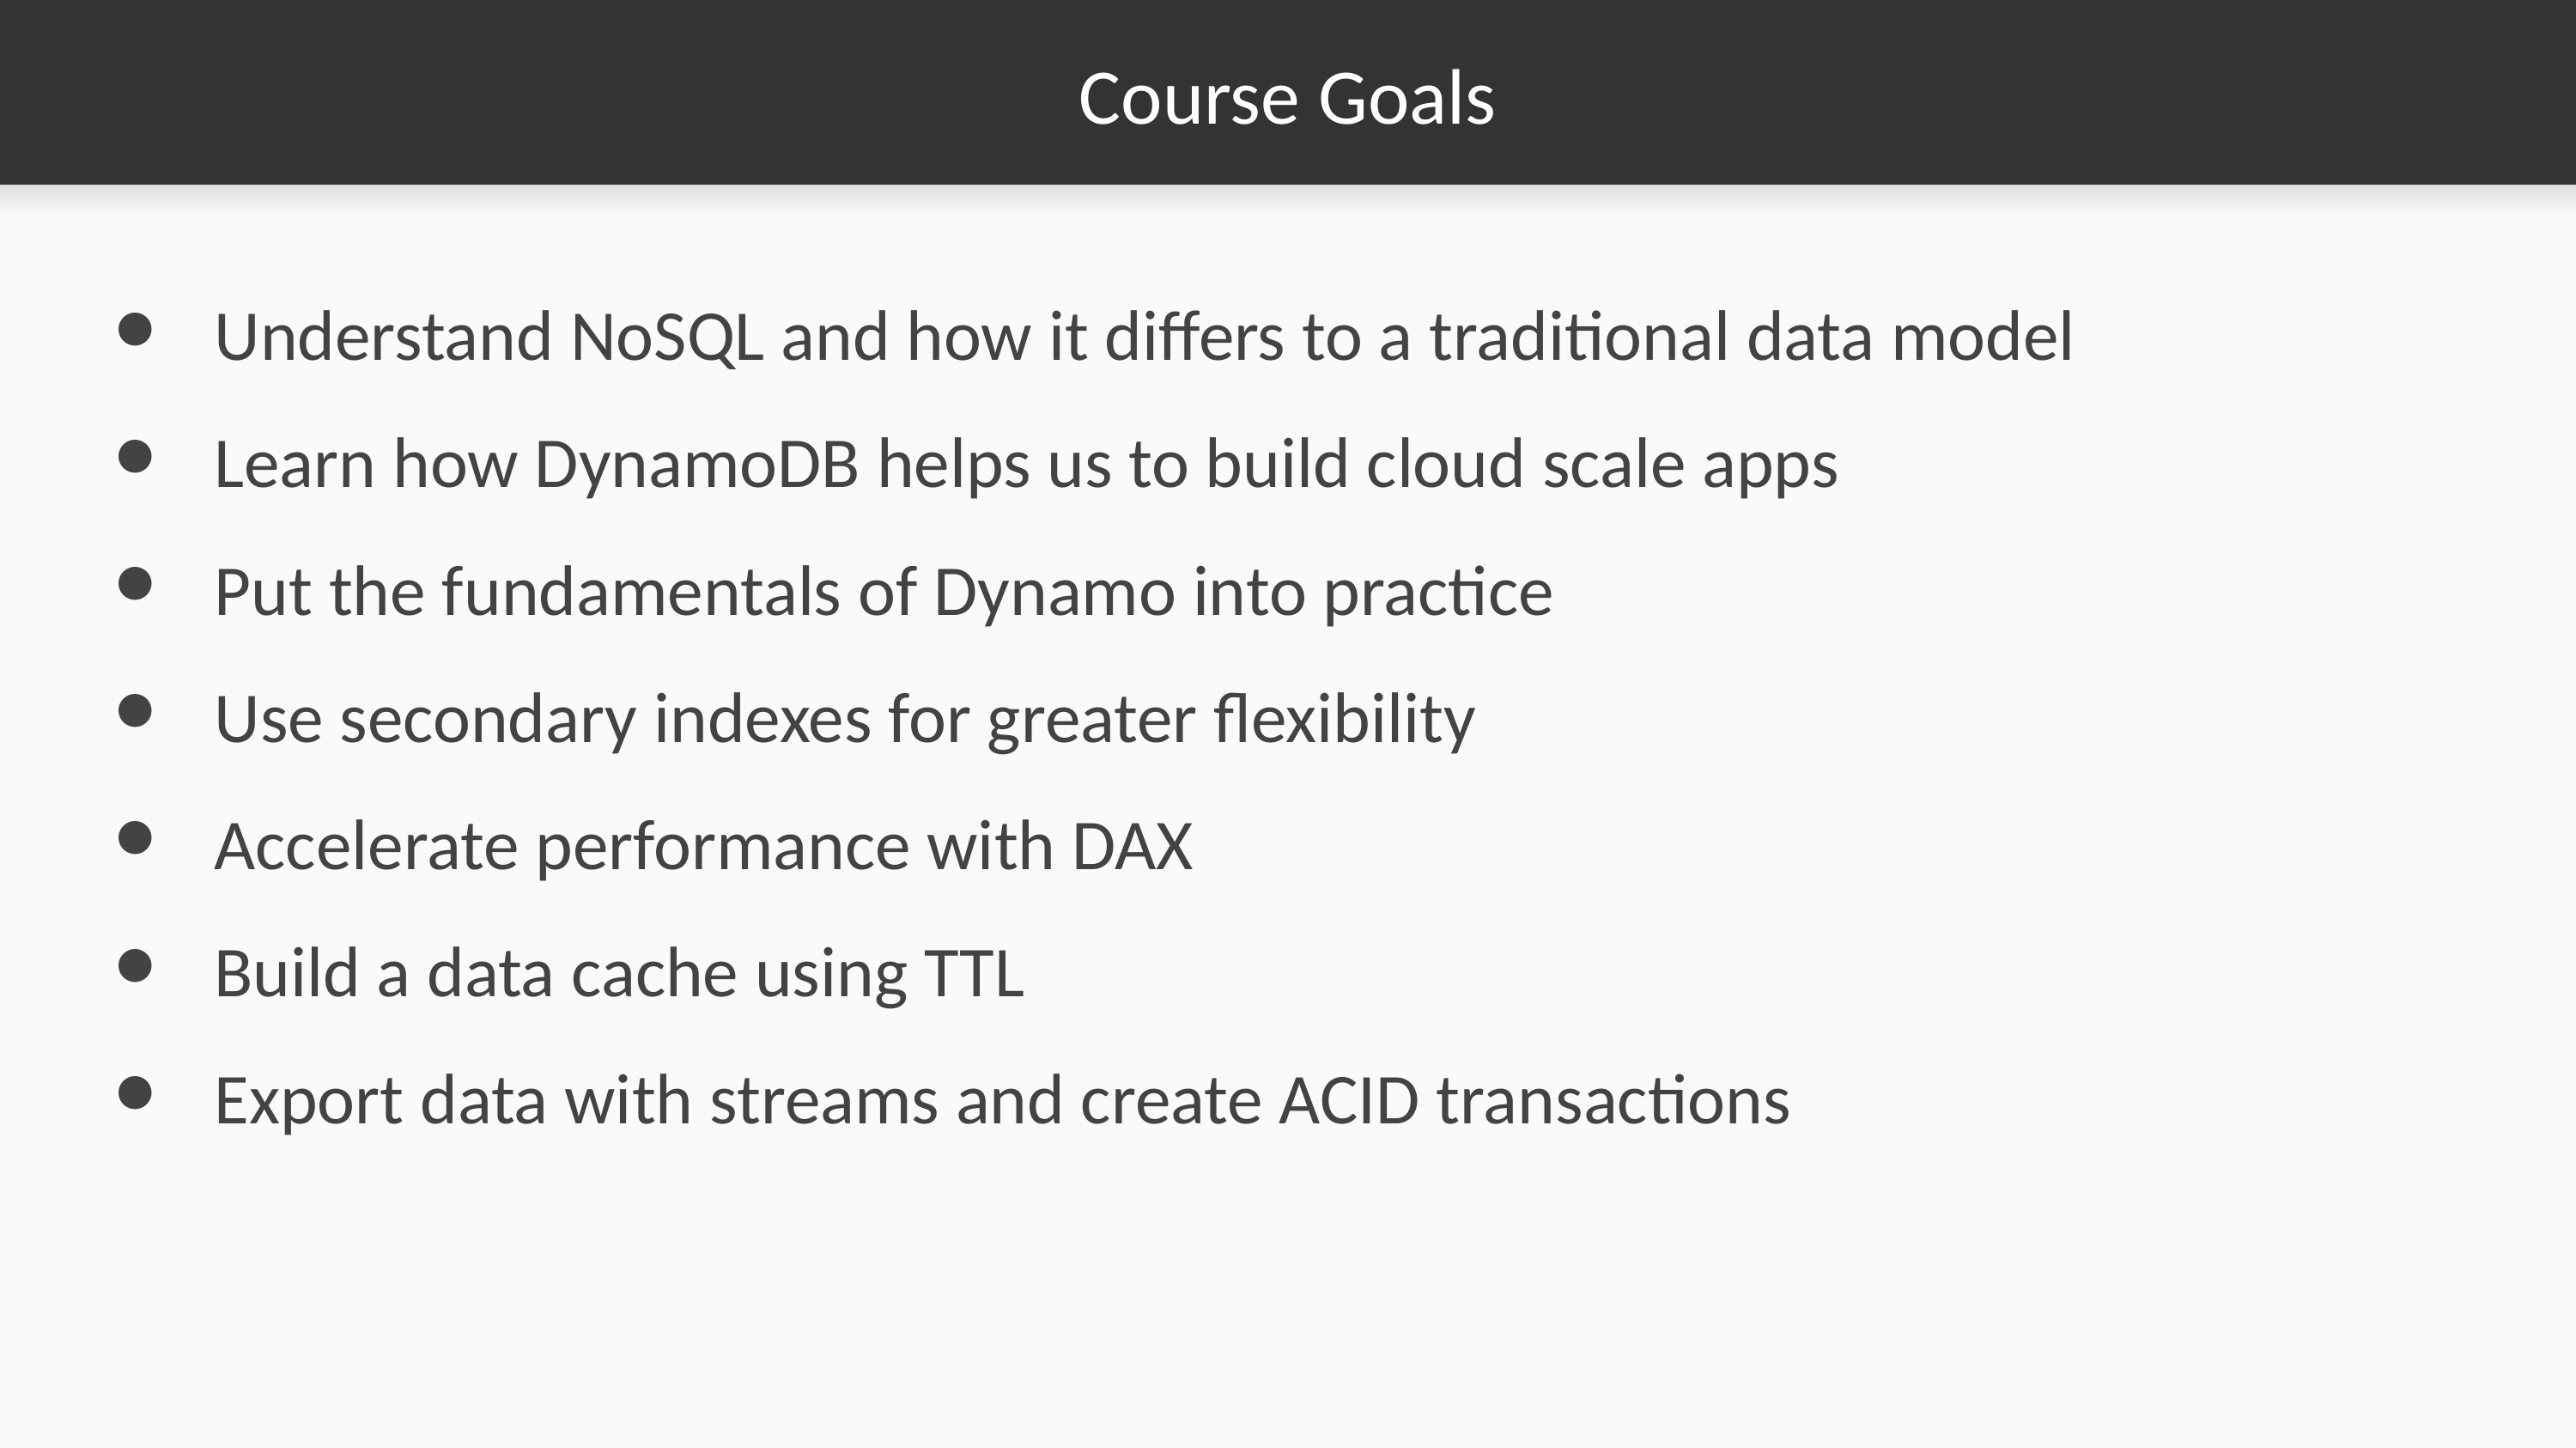

# Course Goals
Understand NoSQL and how it differs to a traditional data model
Learn how DynamoDB helps us to build cloud scale apps
Put the fundamentals of Dynamo into practice
Use secondary indexes for greater flexibility
Accelerate performance with DAX
Build a data cache using TTL
Export data with streams and create ACID transactions